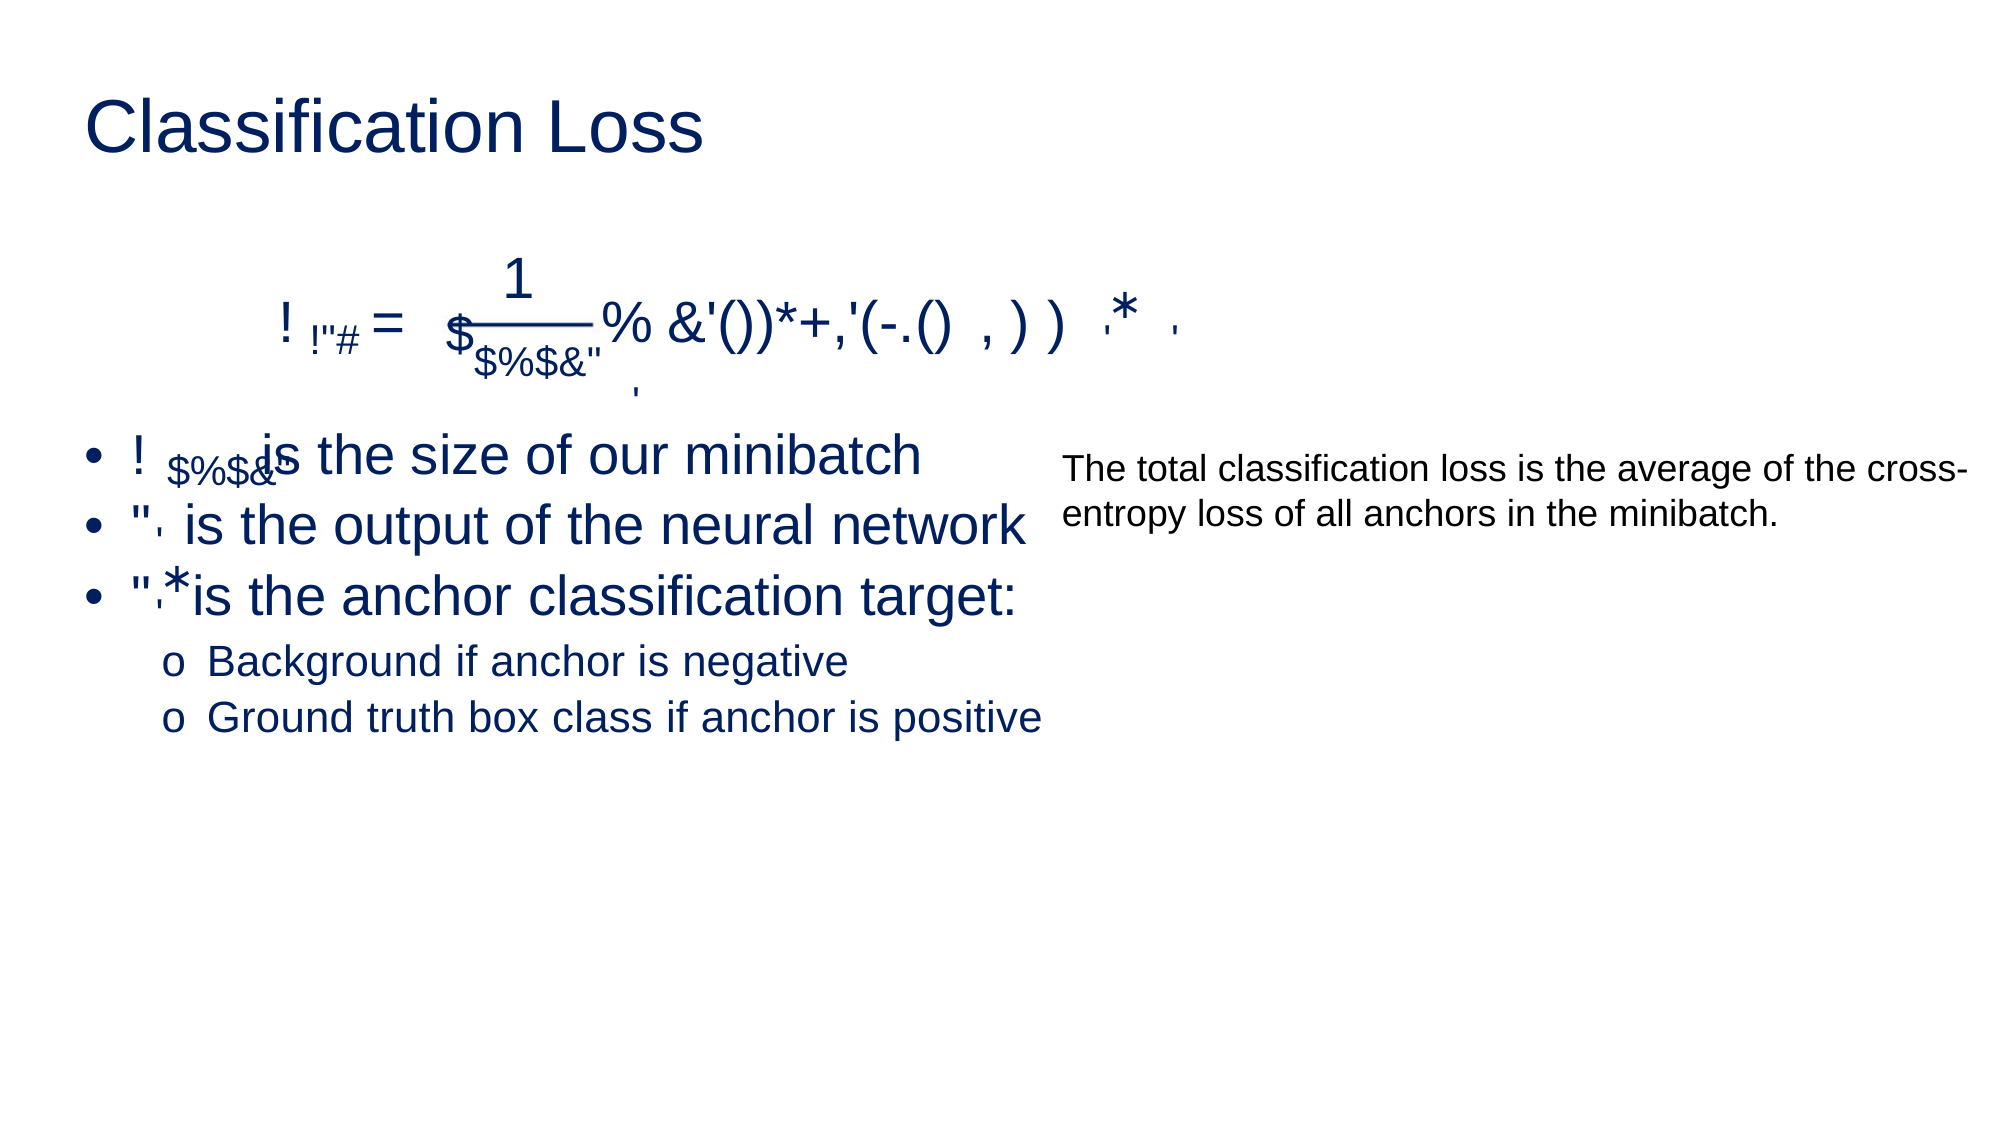

Classification Loss
1
∗
! =
% &'())*+,'(-.() , ) )
!"#
' '
$$%$&"
'
• ! is the size of our minibatch
• " is the output of the neural network
• " is the anchor classification target:
The total classification loss is the average of the cross-entropy loss of all anchors in the minibatch.
$%$&"
'
∗
'
o Background if anchor is negative
o Ground truth box class if anchor is positive